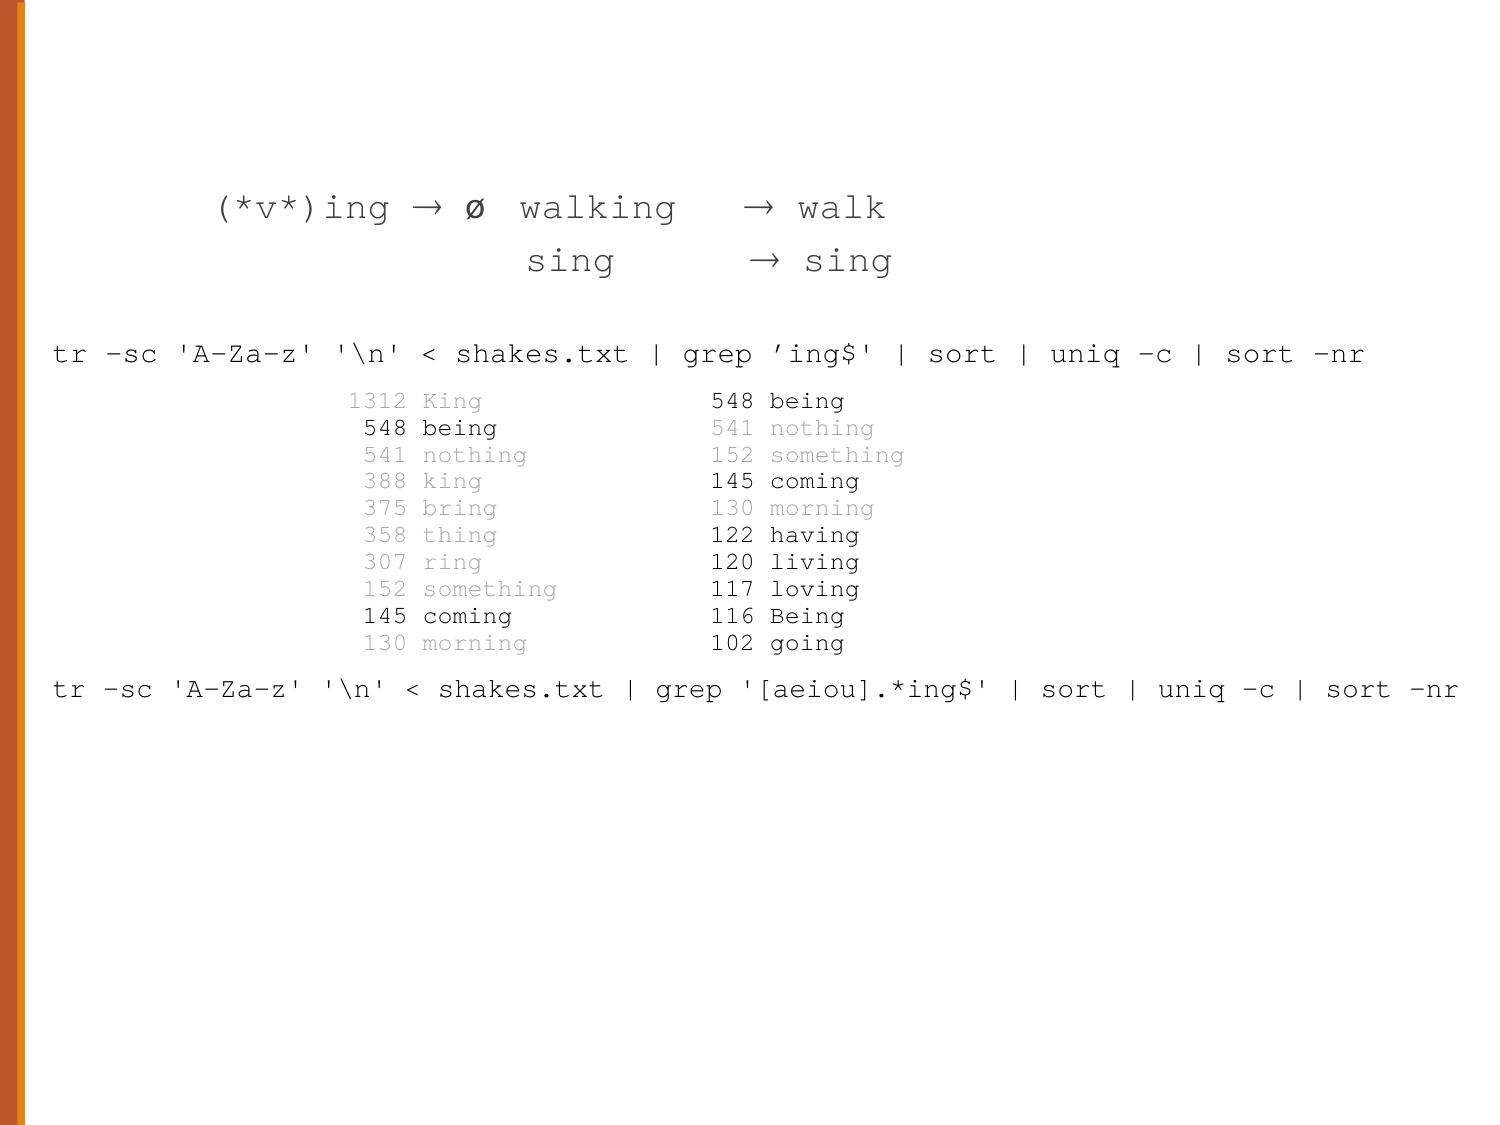

(*v*)ing → ø    walking   → walk
              sing      → sing

tr -sc 'A-Za-z' '\n' < shakes.txt | grep ’ing$' | sort | uniq -c | sort –nr

tr -sc 'A-Za-z' '\n' < shakes.txt | grep '[aeiou].*ing$' | sort | uniq -c | sort –nr
1312 King
 548 being
 541 nothing
 388 king
 375 bring
 358 thing
 307 ring
 152 something
 145 coming
 130 morning
548 being
541 nothing
152 something
145 coming
130 morning
122 having
120 living
117 loving
116 Being
102 going
# Viewing morphology in a corpus Why only strip –ing if there is a vowel?
27
27